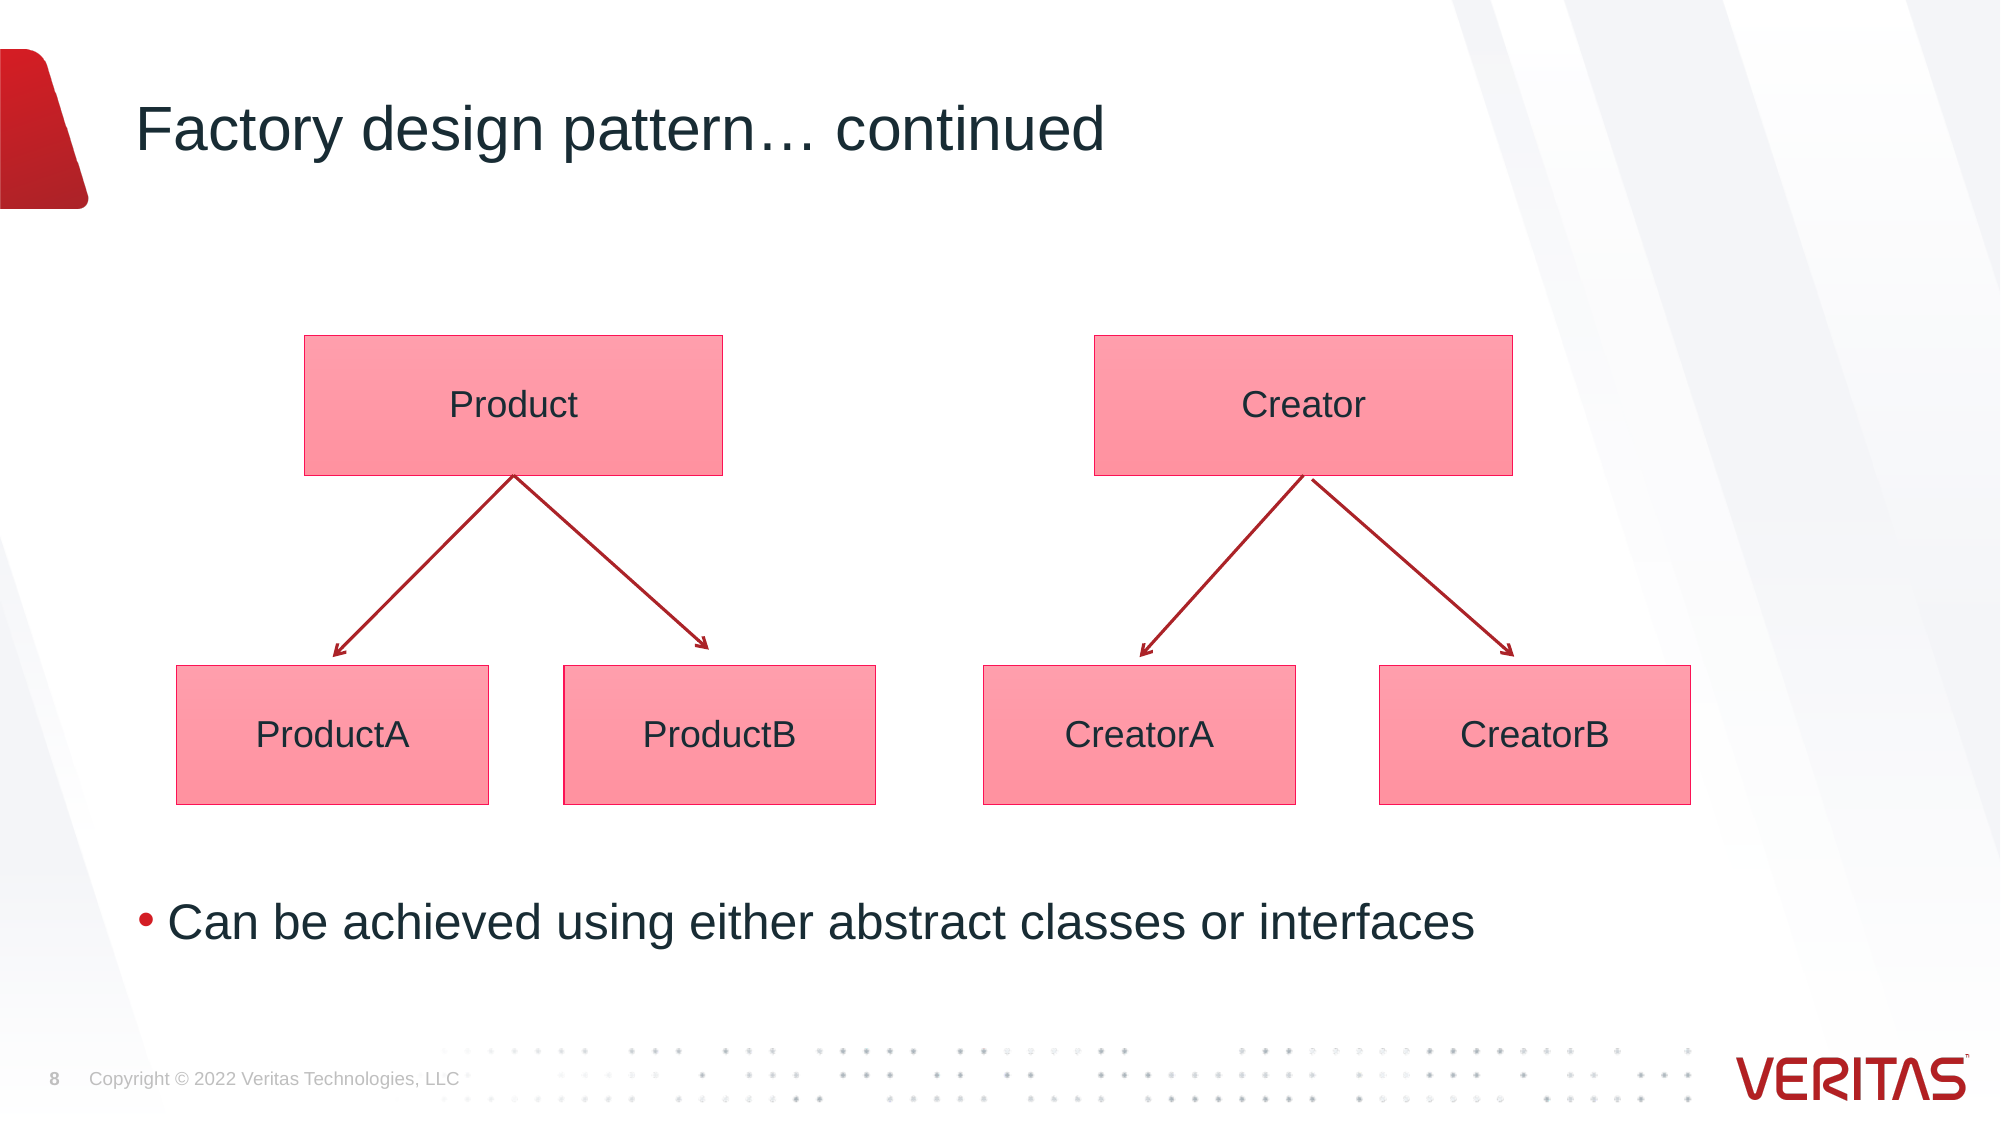

# Factory design pattern… continued

Can be achieved using either abstract classes or interfaces
Creator
Product
CreatorB
CreatorA
ProductA
ProductB
8
Copyright © 2022 Veritas Technologies, LLC